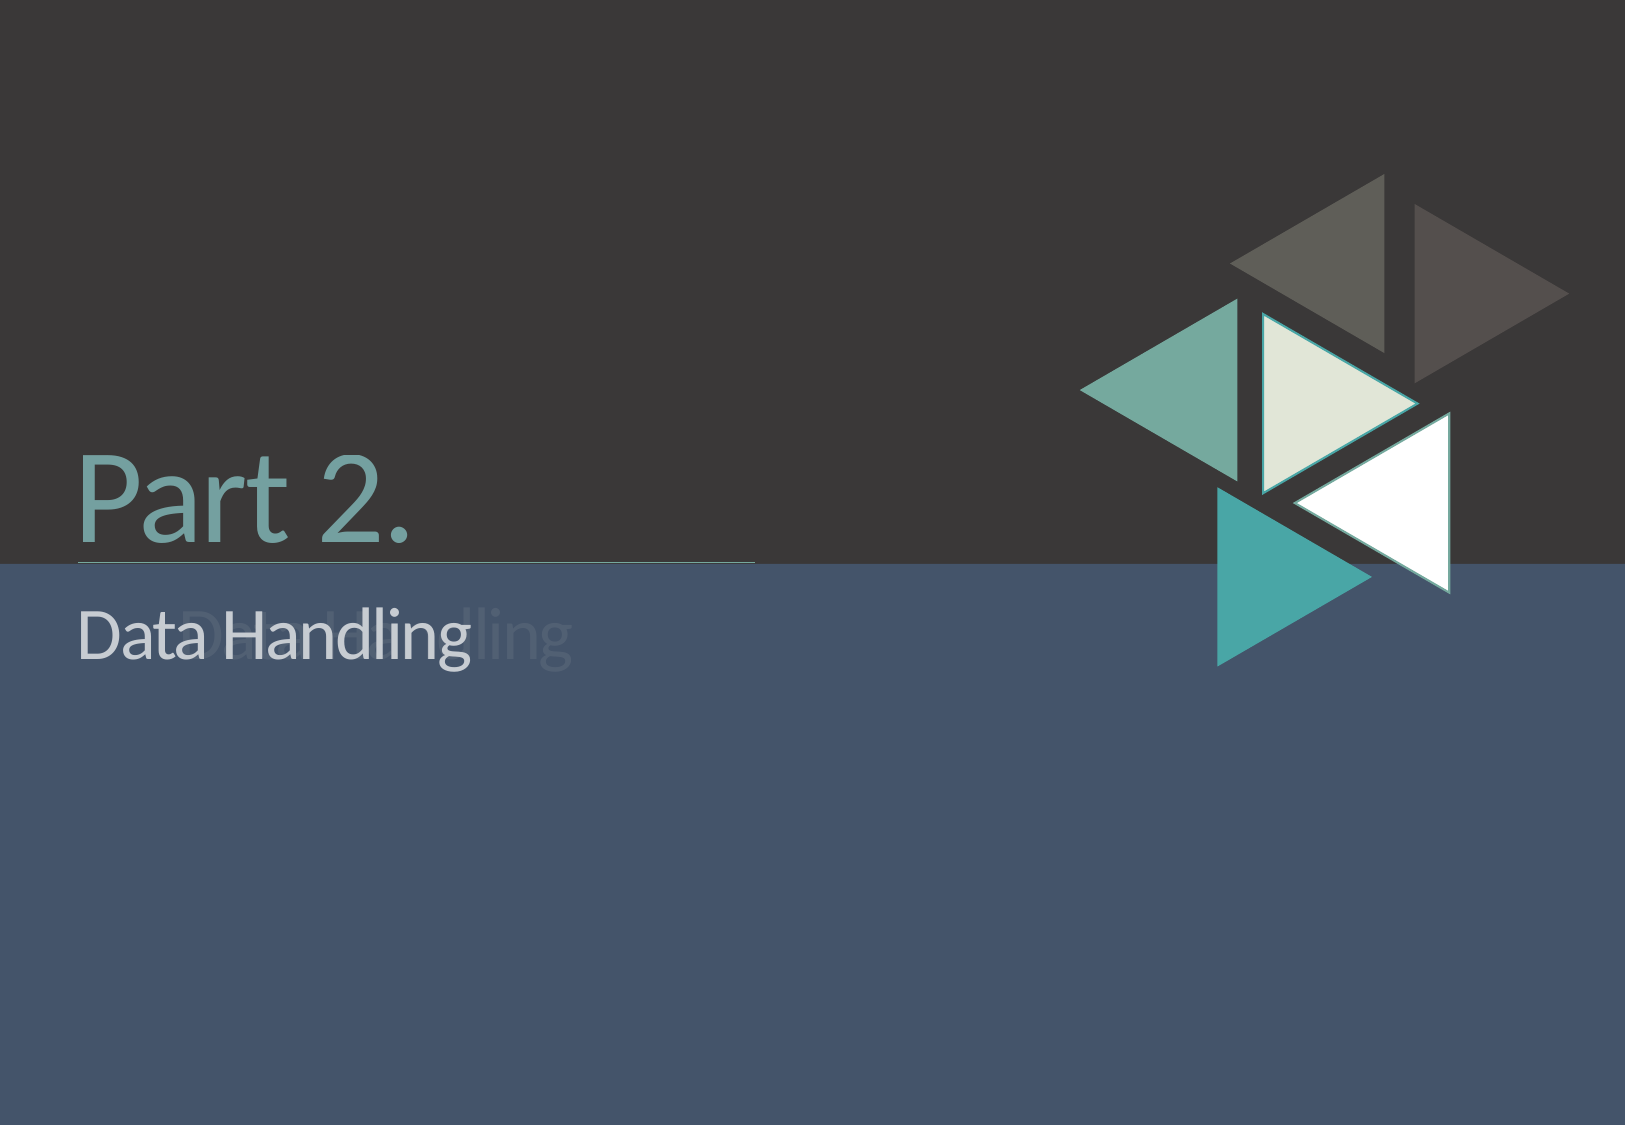

Part 2.
Data Handling
Data Handling

10